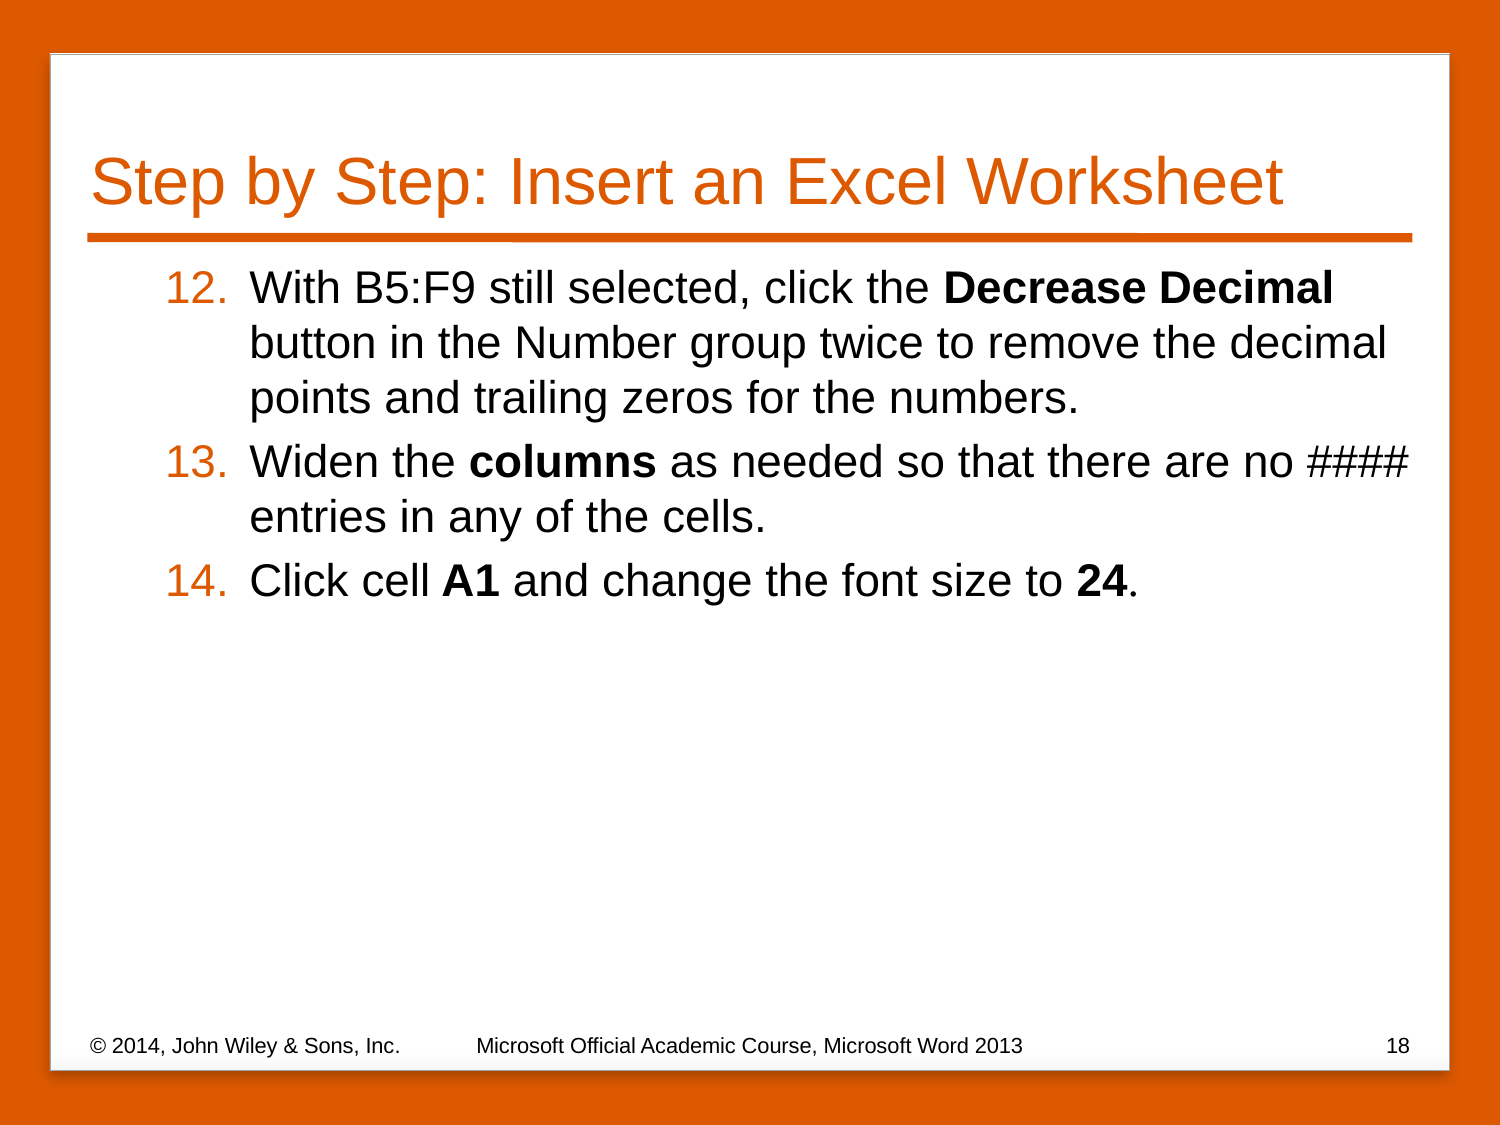

# Step by Step: Insert an Excel Worksheet
With B5:F9 still selected, click the Decrease Decimal button in the Number group twice to remove the decimal points and trailing zeros for the numbers.
Widen the columns as needed so that there are no #### entries in any of the cells.
Click cell A1 and change the font size to 24.
© 2014, John Wiley & Sons, Inc.
Microsoft Official Academic Course, Microsoft Word 2013
18